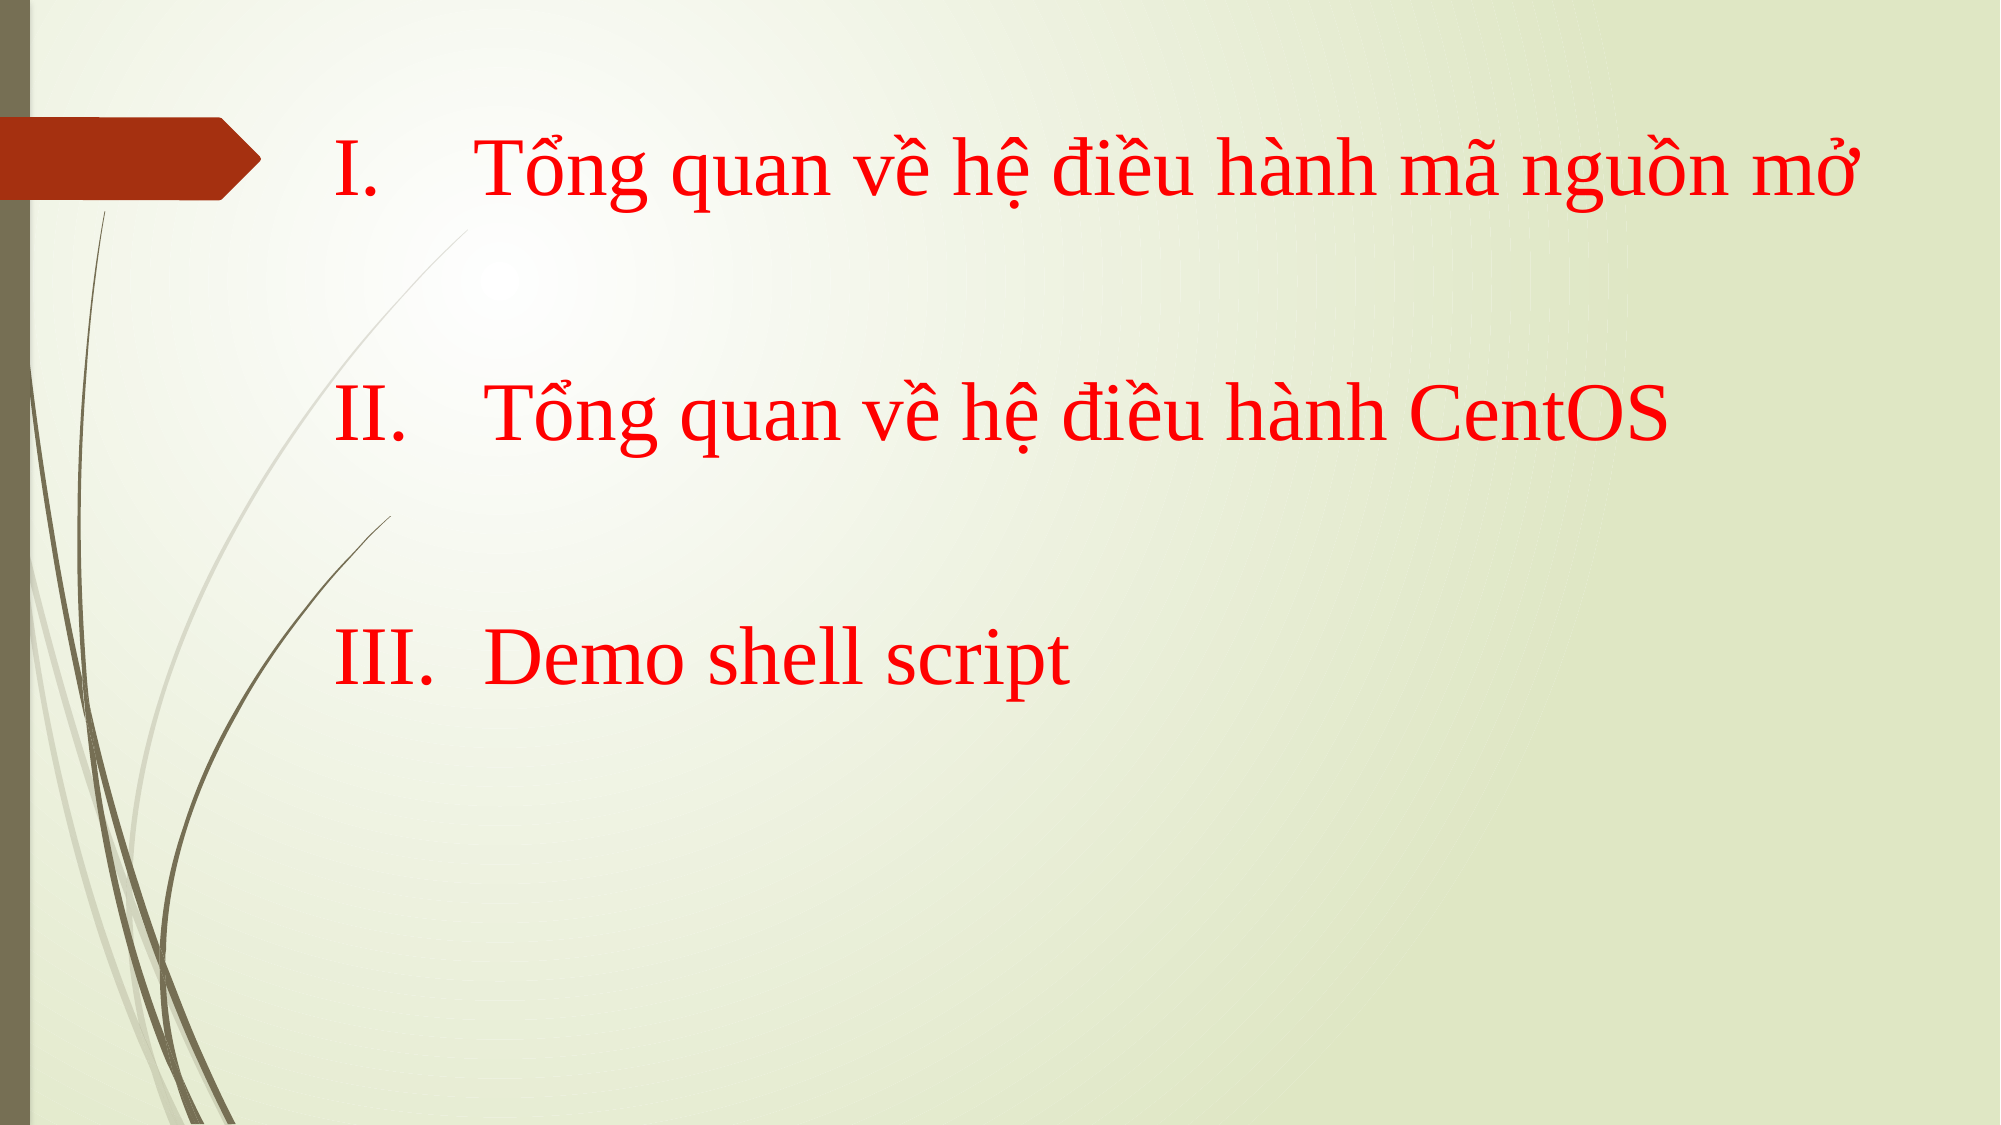

# Tổng quan về hệ điều hành mã nguồn mở
II.	Tổng quan về hệ điều hành CentOS
III. 	Demo shell script